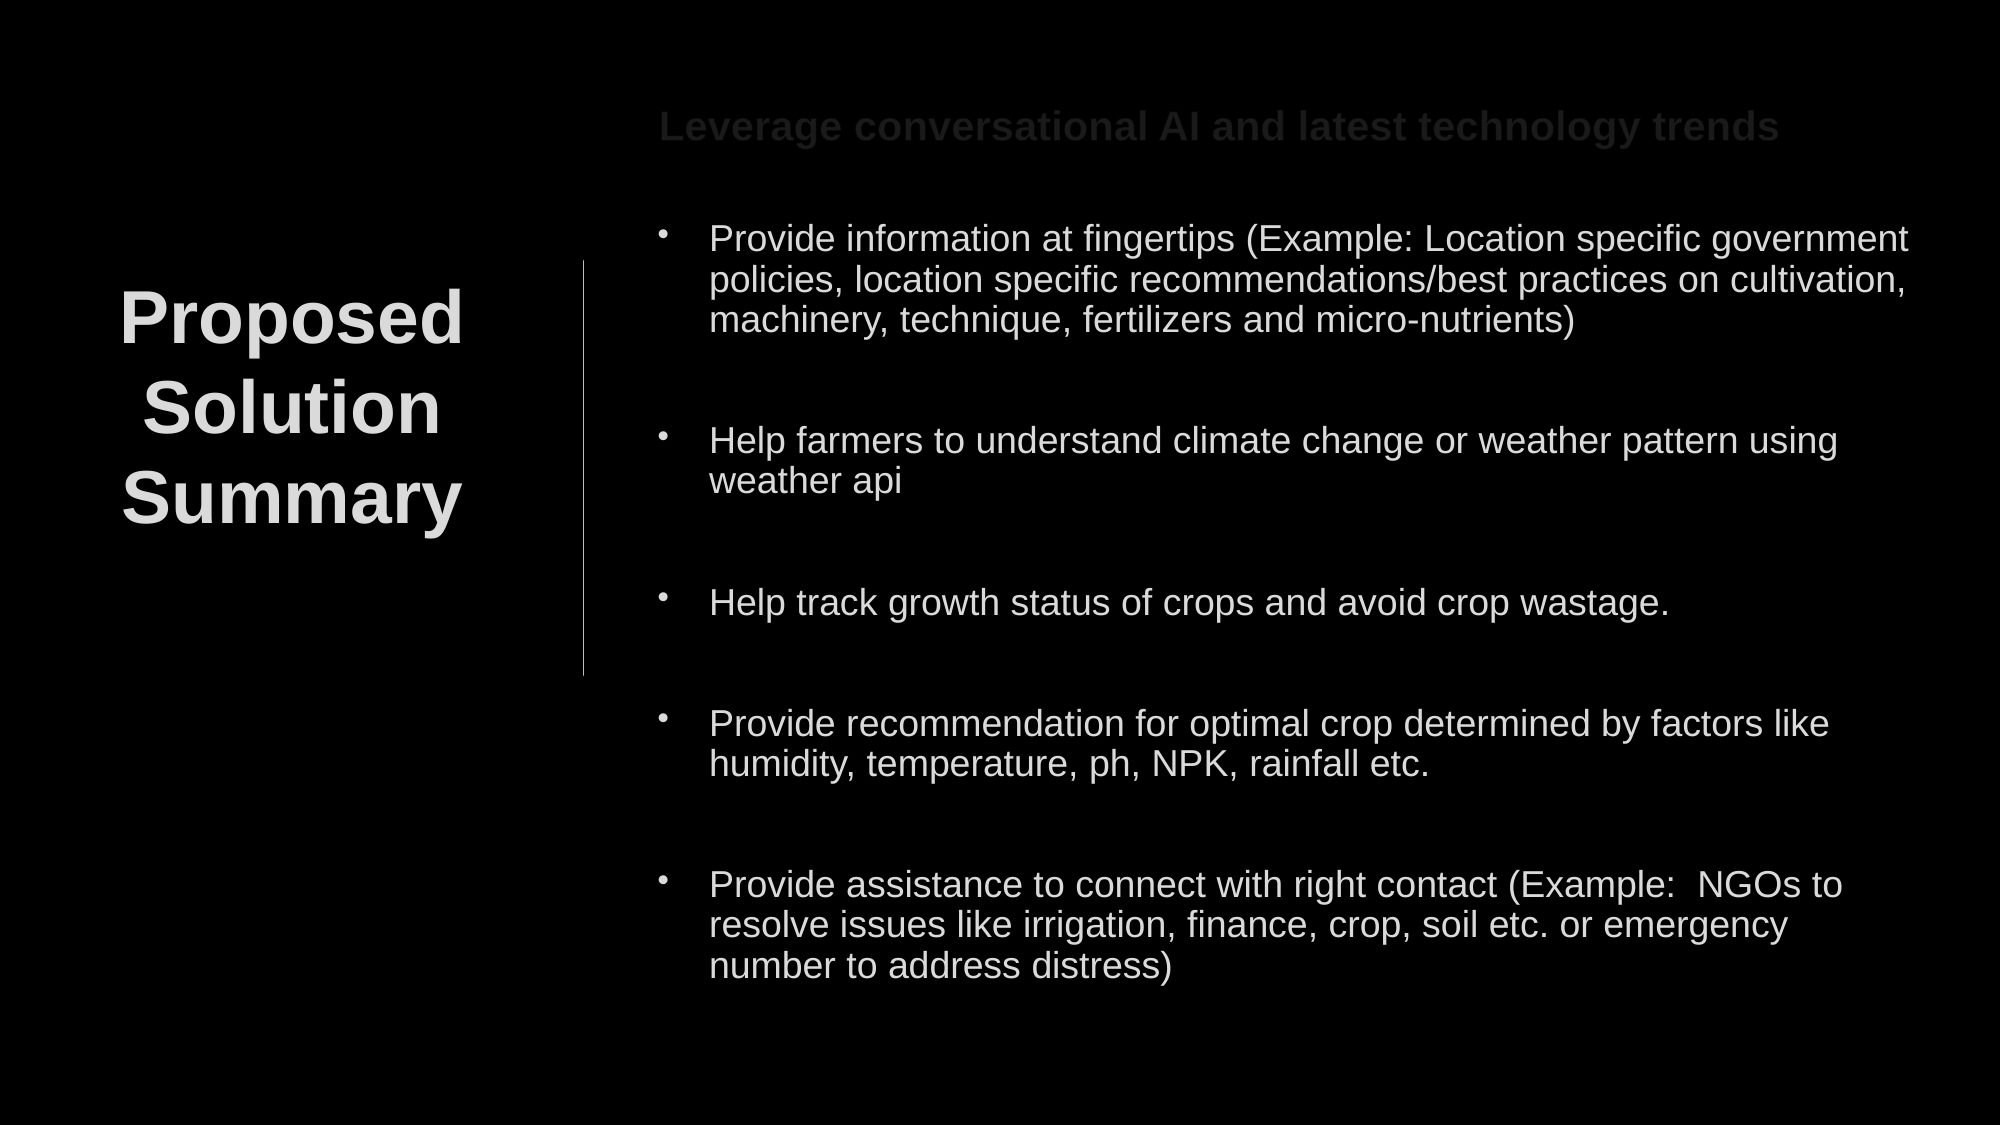

Leverage conversational AI and latest technology trends
Provide information at fingertips (Example: Location specific government policies, location specific recommendations/best practices on cultivation, machinery, technique, fertilizers and micro-nutrients)

Help farmers to understand climate change or weather pattern using weather api

Help track growth status of crops and avoid crop wastage.

Provide recommendation for optimal crop determined by factors like humidity, temperature, ph, NPK, rainfall etc.

Provide assistance to connect with right contact (Example:  NGOs to resolve issues like irrigation, finance, crop, soil etc. or emergency number to address distress)

# Proposed Solution Summary